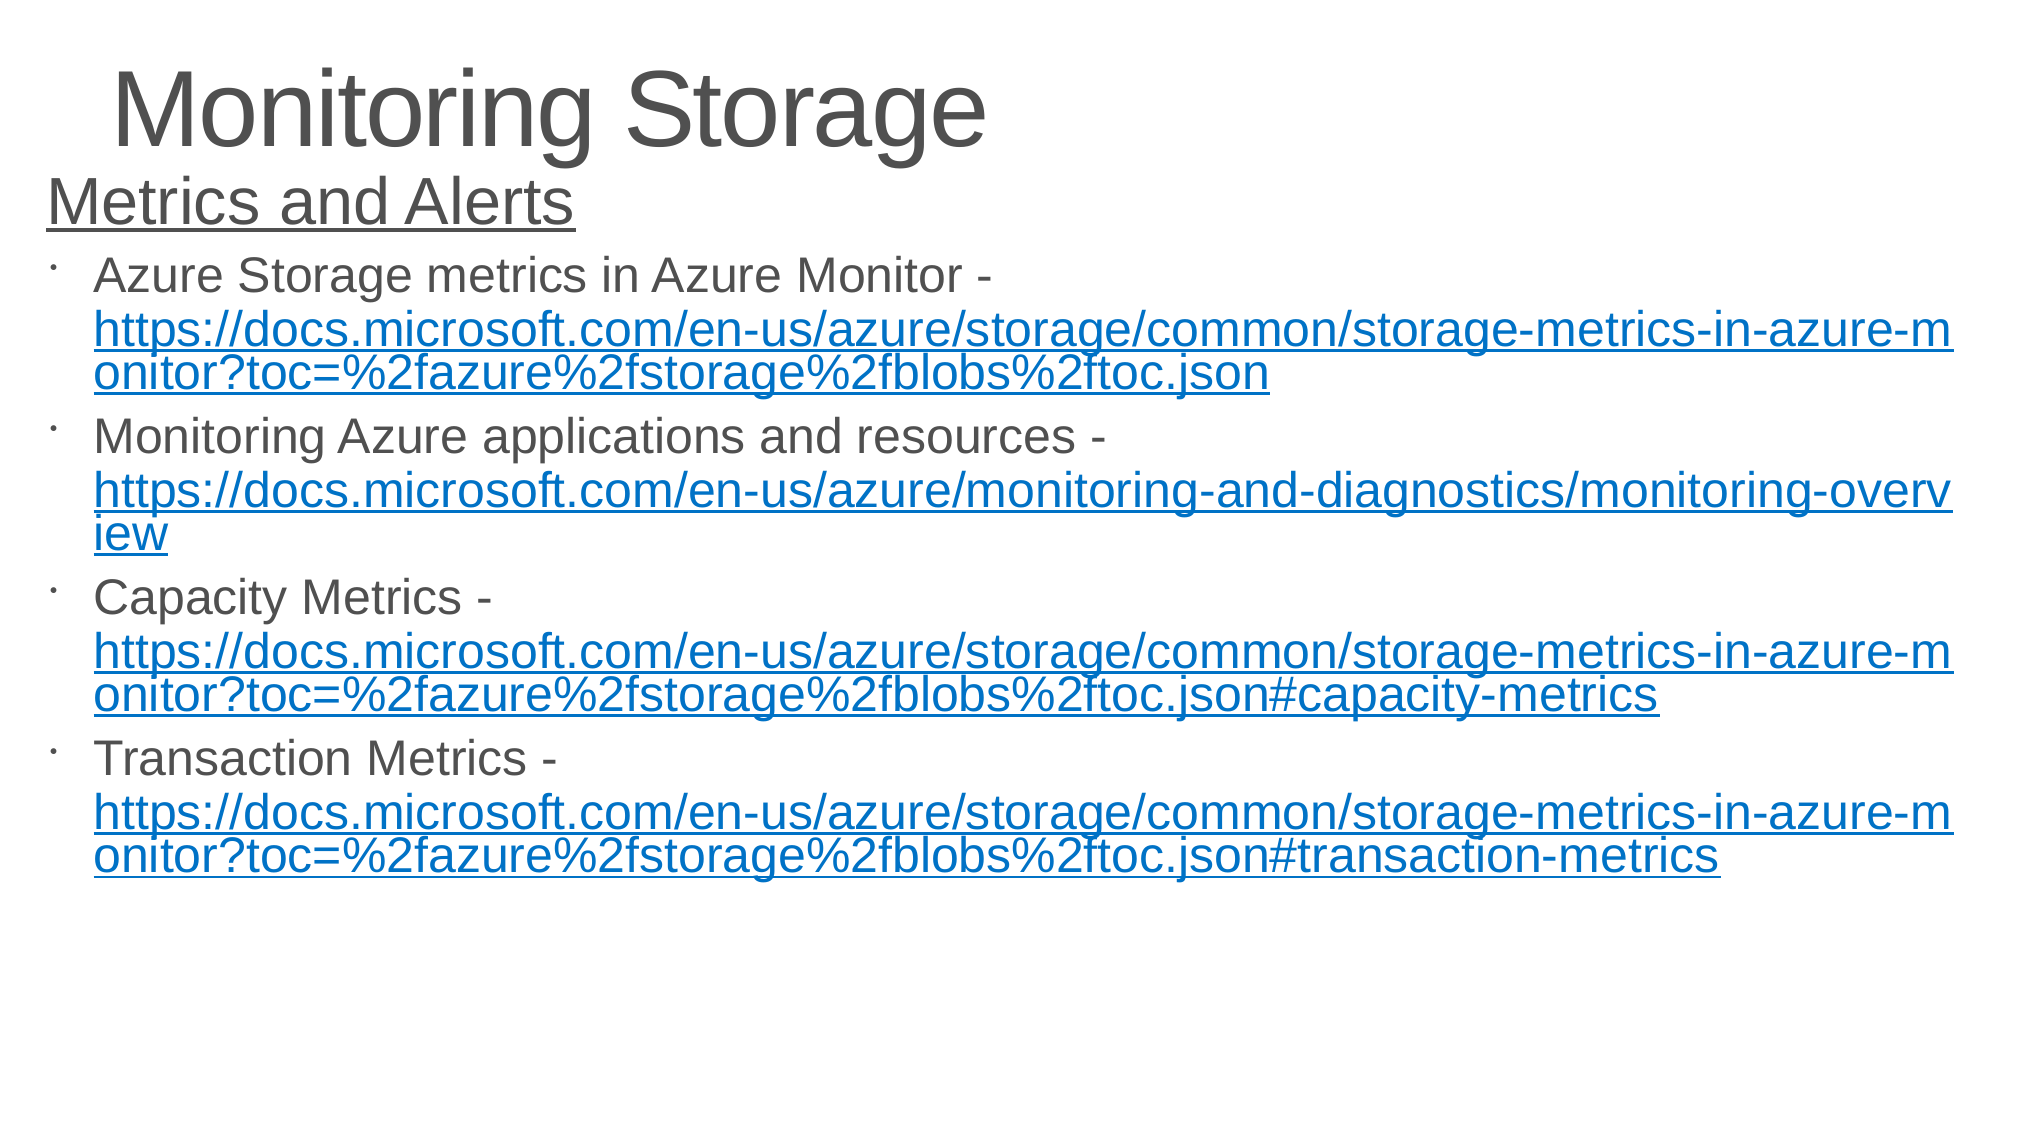

# Monitoring Storage
Metrics and Alerts
Azure Storage metrics in Azure Monitor - https://docs.microsoft.com/en-us/azure/storage/common/storage-metrics-in-azure-monitor?toc=%2fazure%2fstorage%2fblobs%2ftoc.json
Monitoring Azure applications and resources - https://docs.microsoft.com/en-us/azure/monitoring-and-diagnostics/monitoring-overview
Capacity Metrics - https://docs.microsoft.com/en-us/azure/storage/common/storage-metrics-in-azure-monitor?toc=%2fazure%2fstorage%2fblobs%2ftoc.json#capacity-metrics
Transaction Metrics - https://docs.microsoft.com/en-us/azure/storage/common/storage-metrics-in-azure-monitor?toc=%2fazure%2fstorage%2fblobs%2ftoc.json#transaction-metrics